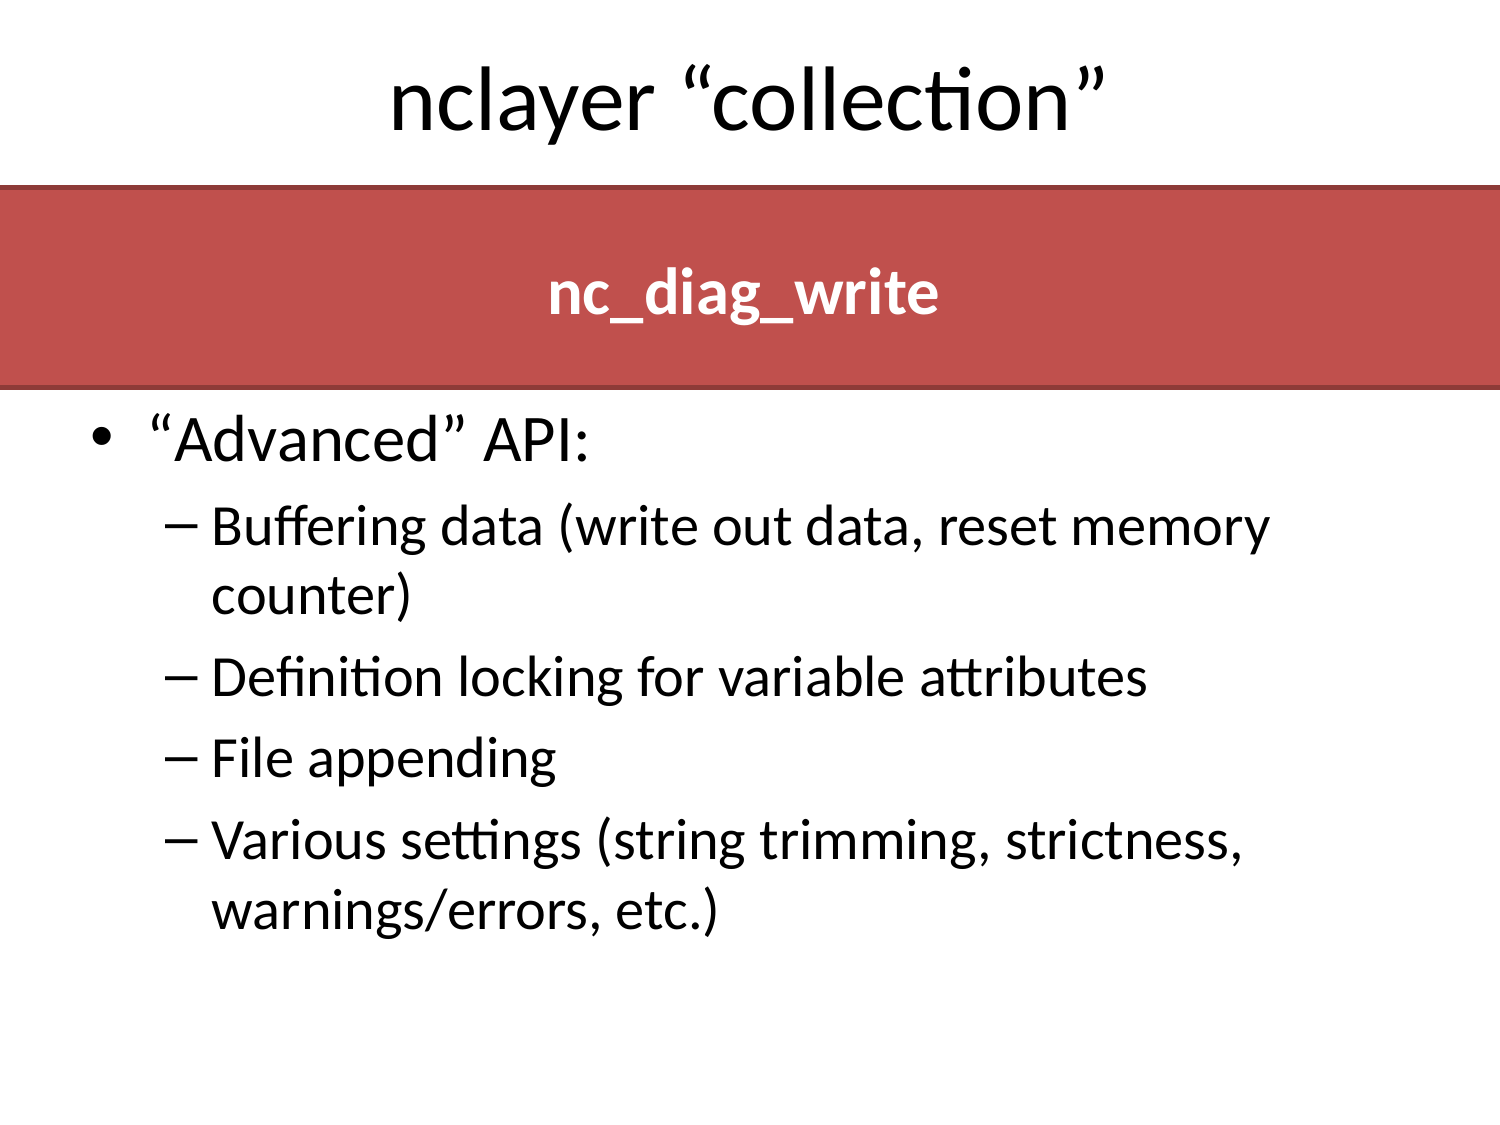

# nclayer “collection”
nc_diag_write
“Advanced” API:
Buffering data (write out data, reset memory counter)
Definition locking for variable attributes
File appending
Various settings (string trimming, strictness, warnings/errors, etc.)